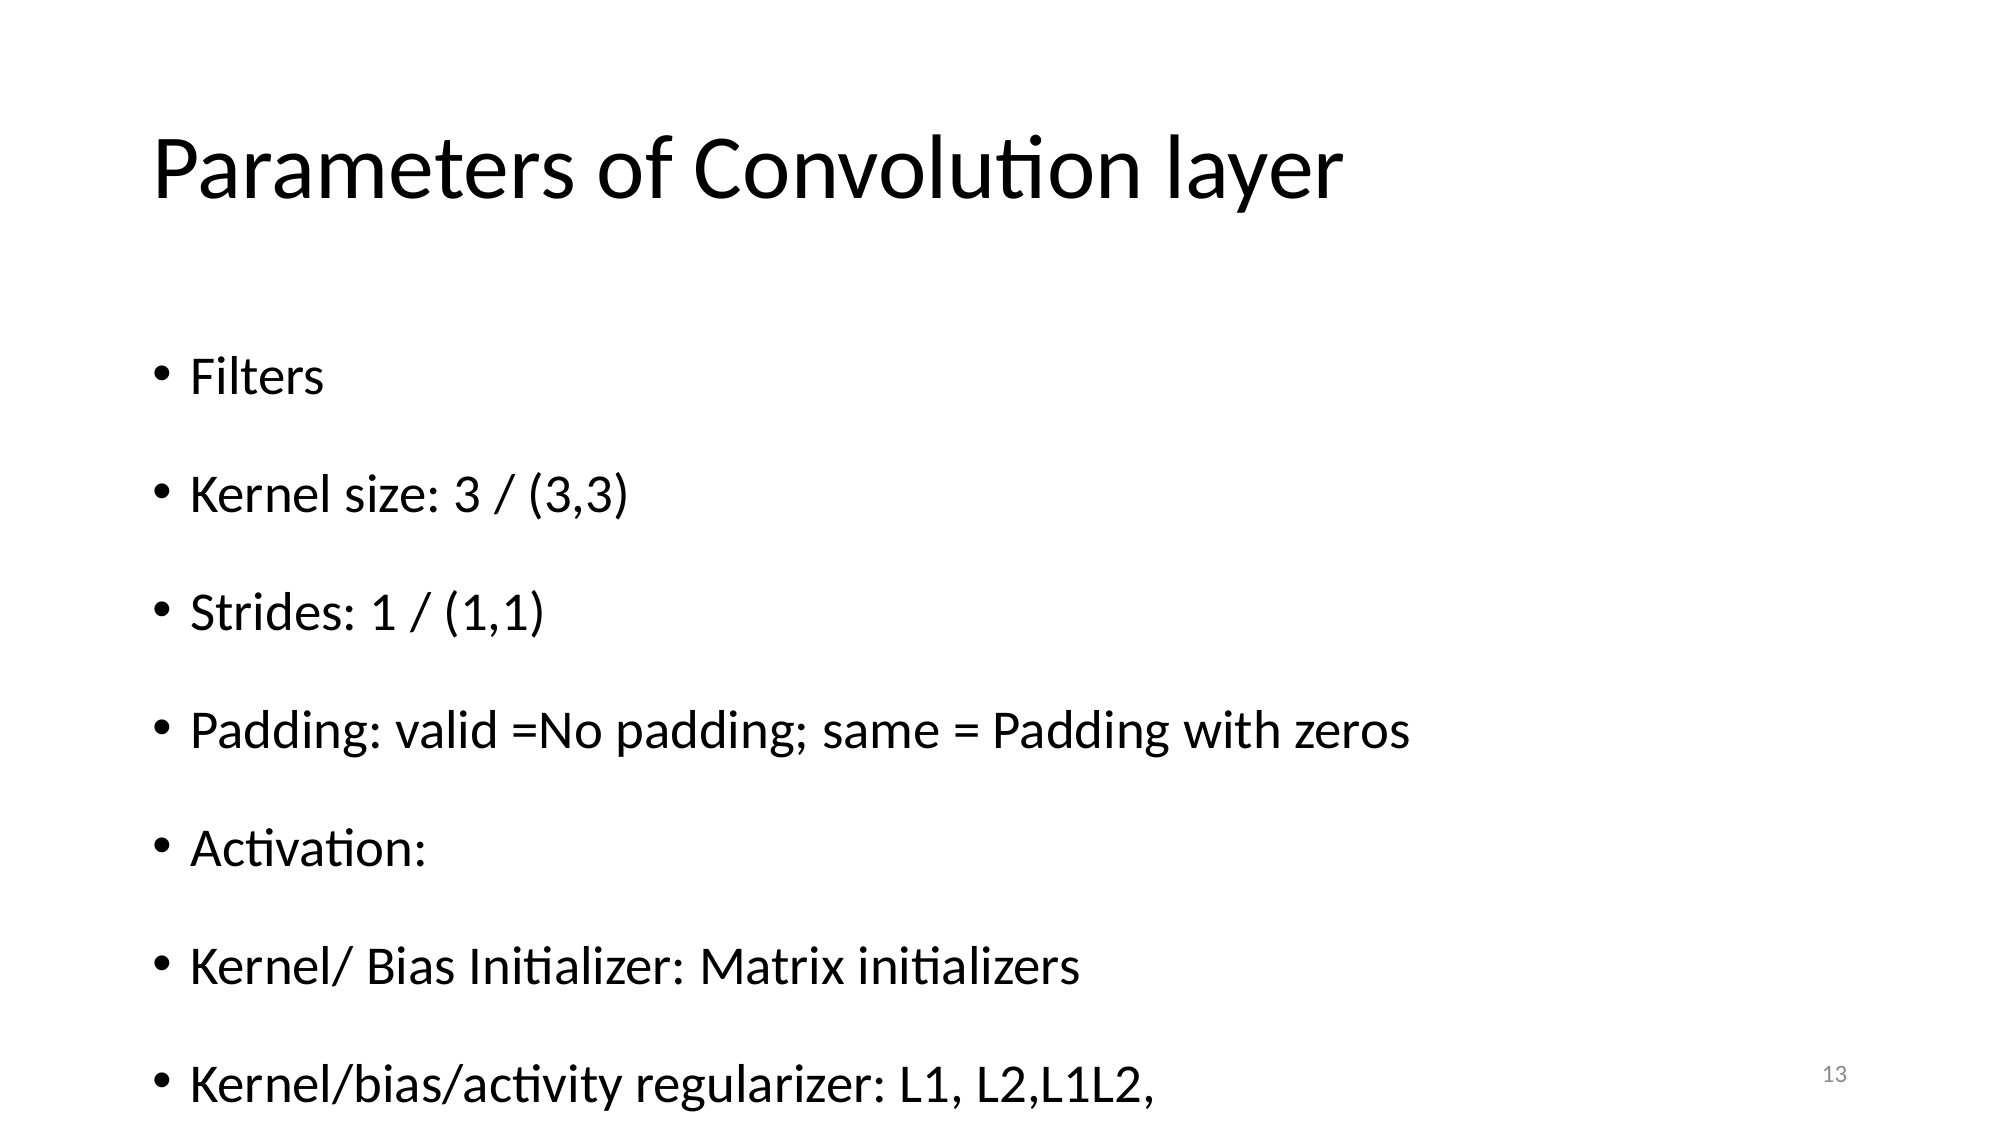

# Parameters of Convolution layer
Filters
Kernel size: 3 / (3,3)
Strides: 1 / (1,1)
Padding: valid =No padding; same = Padding with zeros
Activation:
Kernel/ Bias Initializer: Matrix initializers
Kernel/bias/activity regularizer: L1, L2,L1L2,

13